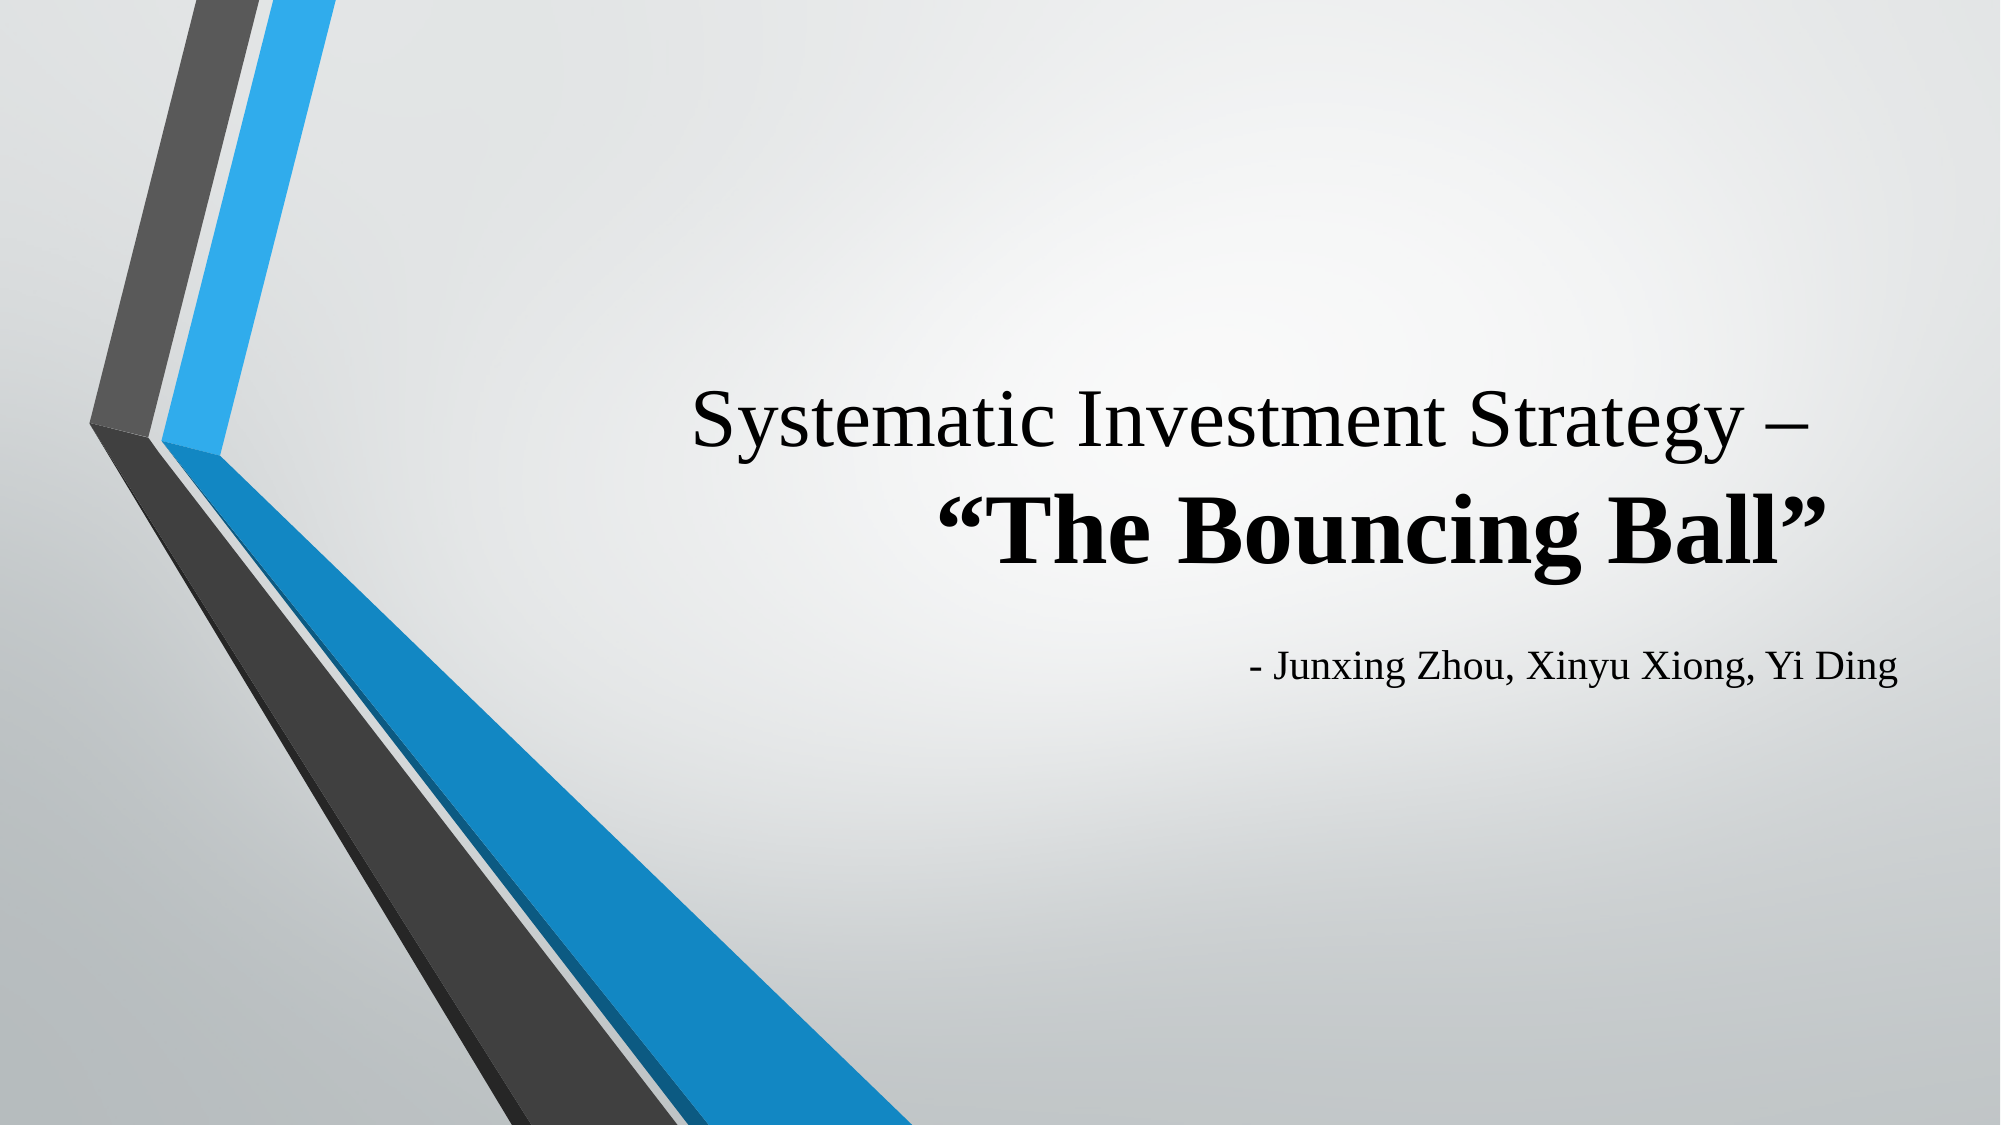

# Systematic Investment Strategy – “The Bouncing Ball”
- Junxing Zhou, Xinyu Xiong, Yi Ding